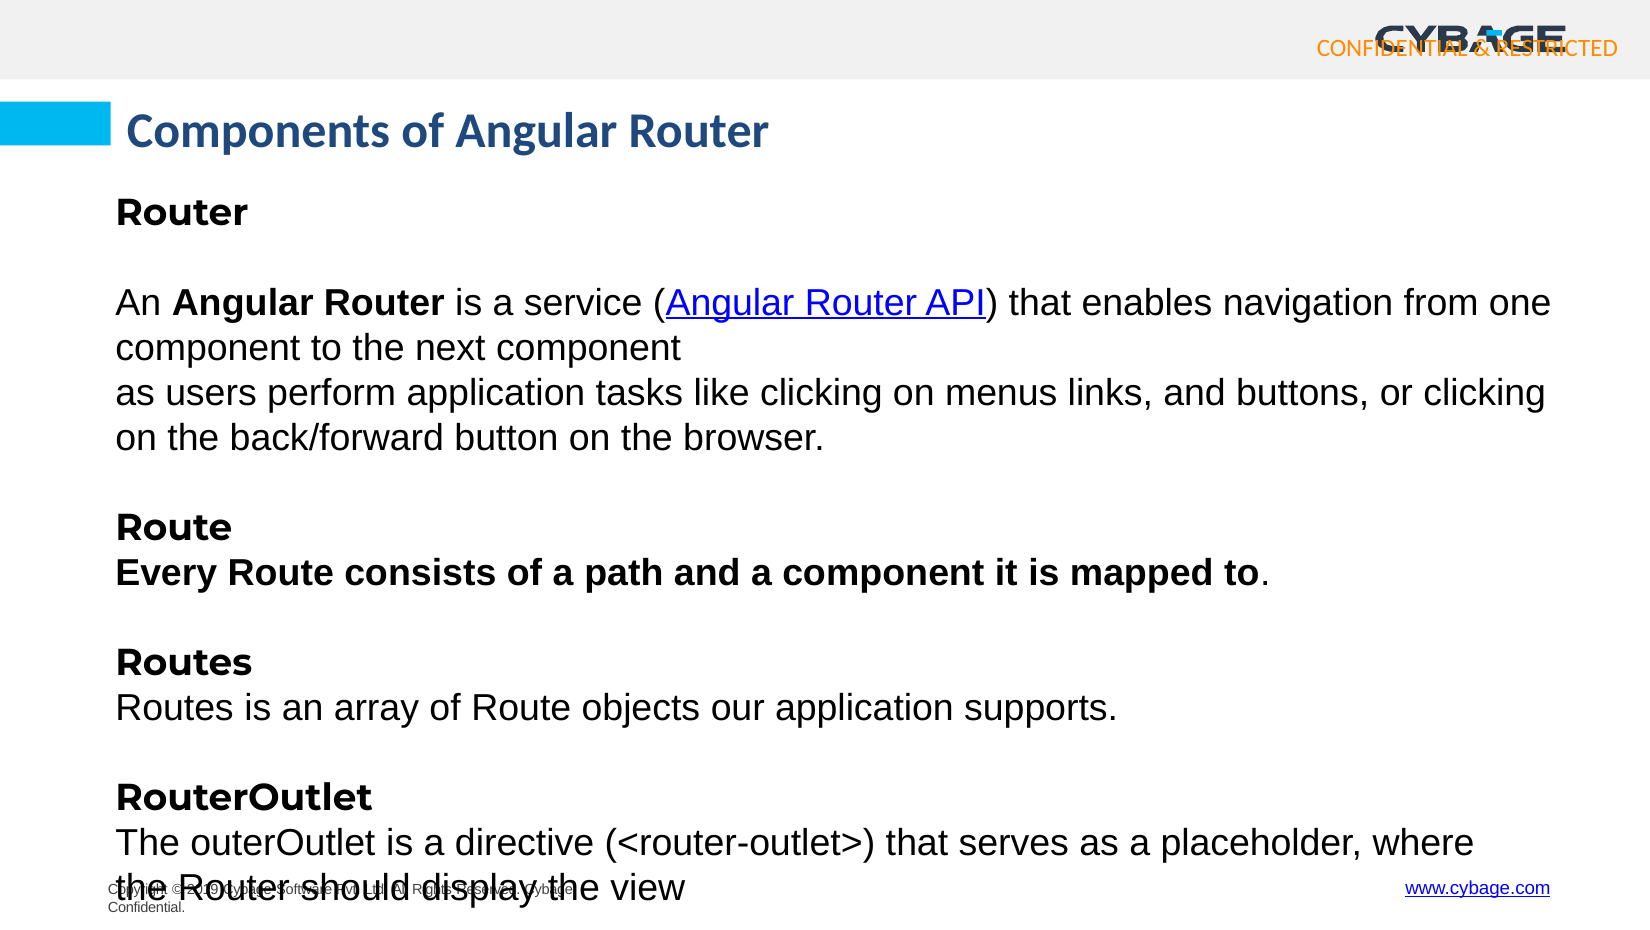

Components of Angular Router

Router

An Angular Router is a service (Angular Router API) that enables navigation from one component to the next component
as users perform application tasks like clicking on menus links, and buttons, or clicking on the back/forward button on the browser.

Route
Every Route consists of a path and a component it is mapped to.

Routes
Routes is an array of Route objects our application supports.

RouterOutlet
The outerOutlet is a directive (<router-outlet>) that serves as a placeholder, where the Router should display the view
www.cybage.com
Copyright © 2019 Cybage Software Pvt. Ltd. All Rights Reserved. Cybage Confidential.